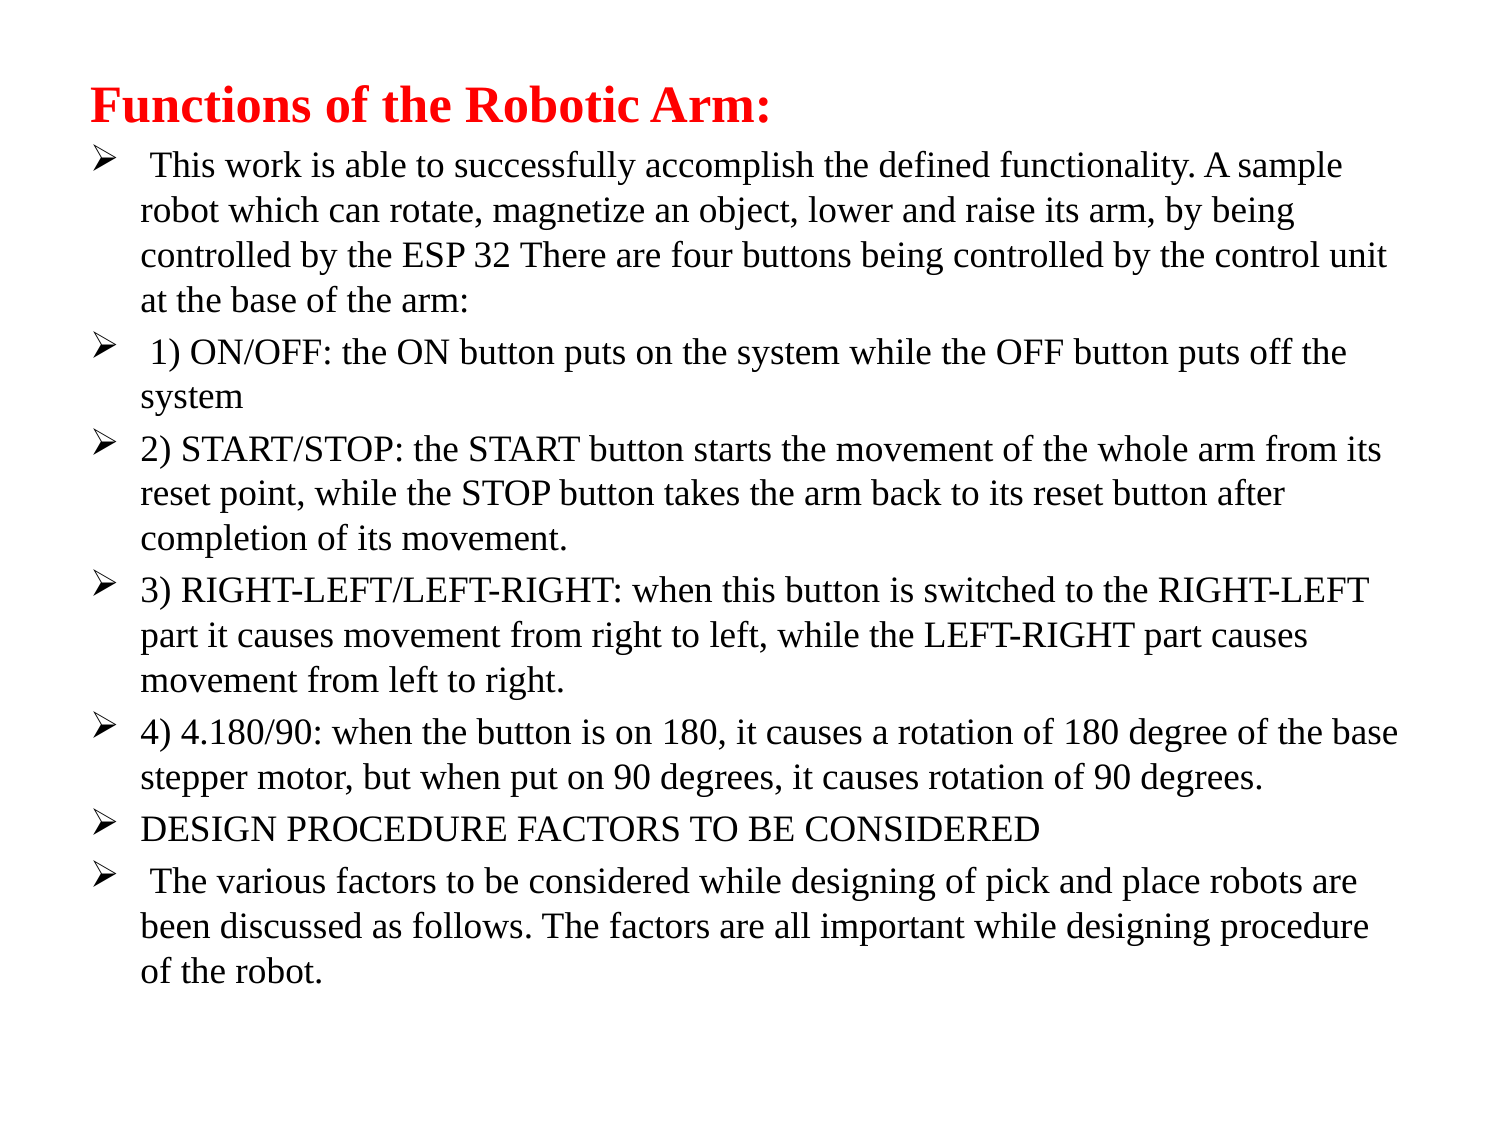

Functions of the Robotic Arm:
 This work is able to successfully accomplish the defined functionality. A sample robot which can rotate, magnetize an object, lower and raise its arm, by being controlled by the ESP 32 There are four buttons being controlled by the control unit at the base of the arm:
 1) ON/OFF: the ON button puts on the system while the OFF button puts off the system
2) START/STOP: the START button starts the movement of the whole arm from its reset point, while the STOP button takes the arm back to its reset button after completion of its movement.
3) RIGHT-LEFT/LEFT-RIGHT: when this button is switched to the RIGHT-LEFT part it causes movement from right to left, while the LEFT-RIGHT part causes movement from left to right.
4) 4.180/90: when the button is on 180, it causes a rotation of 180 degree of the base stepper motor, but when put on 90 degrees, it causes rotation of 90 degrees.
DESIGN PROCEDURE FACTORS TO BE CONSIDERED
 The various factors to be considered while designing of pick and place robots are been discussed as follows. The factors are all important while designing procedure of the robot.